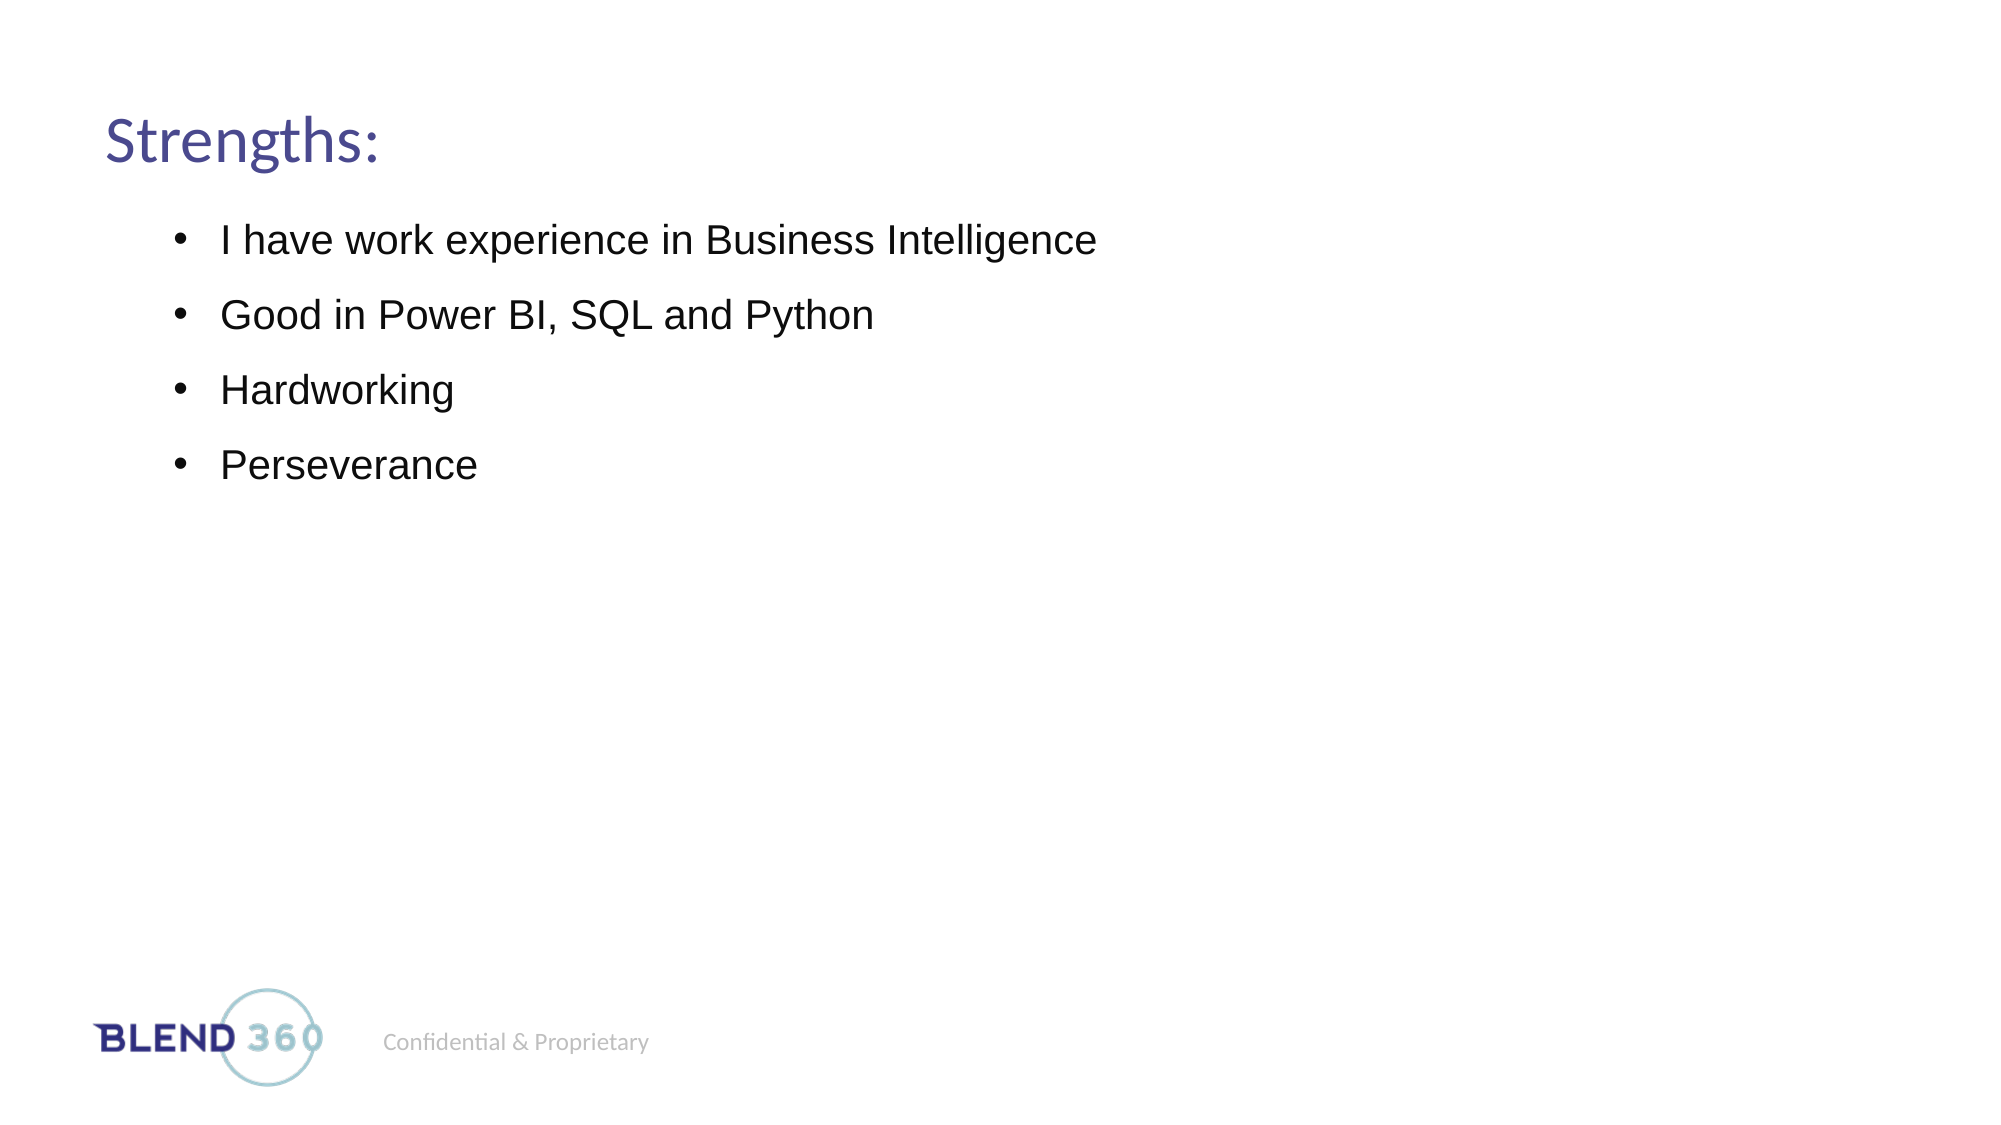

# Strengths:

I have work experience in Business Intelligence
Good in Power BI, SQL and Python
Hardworking
Perseverance